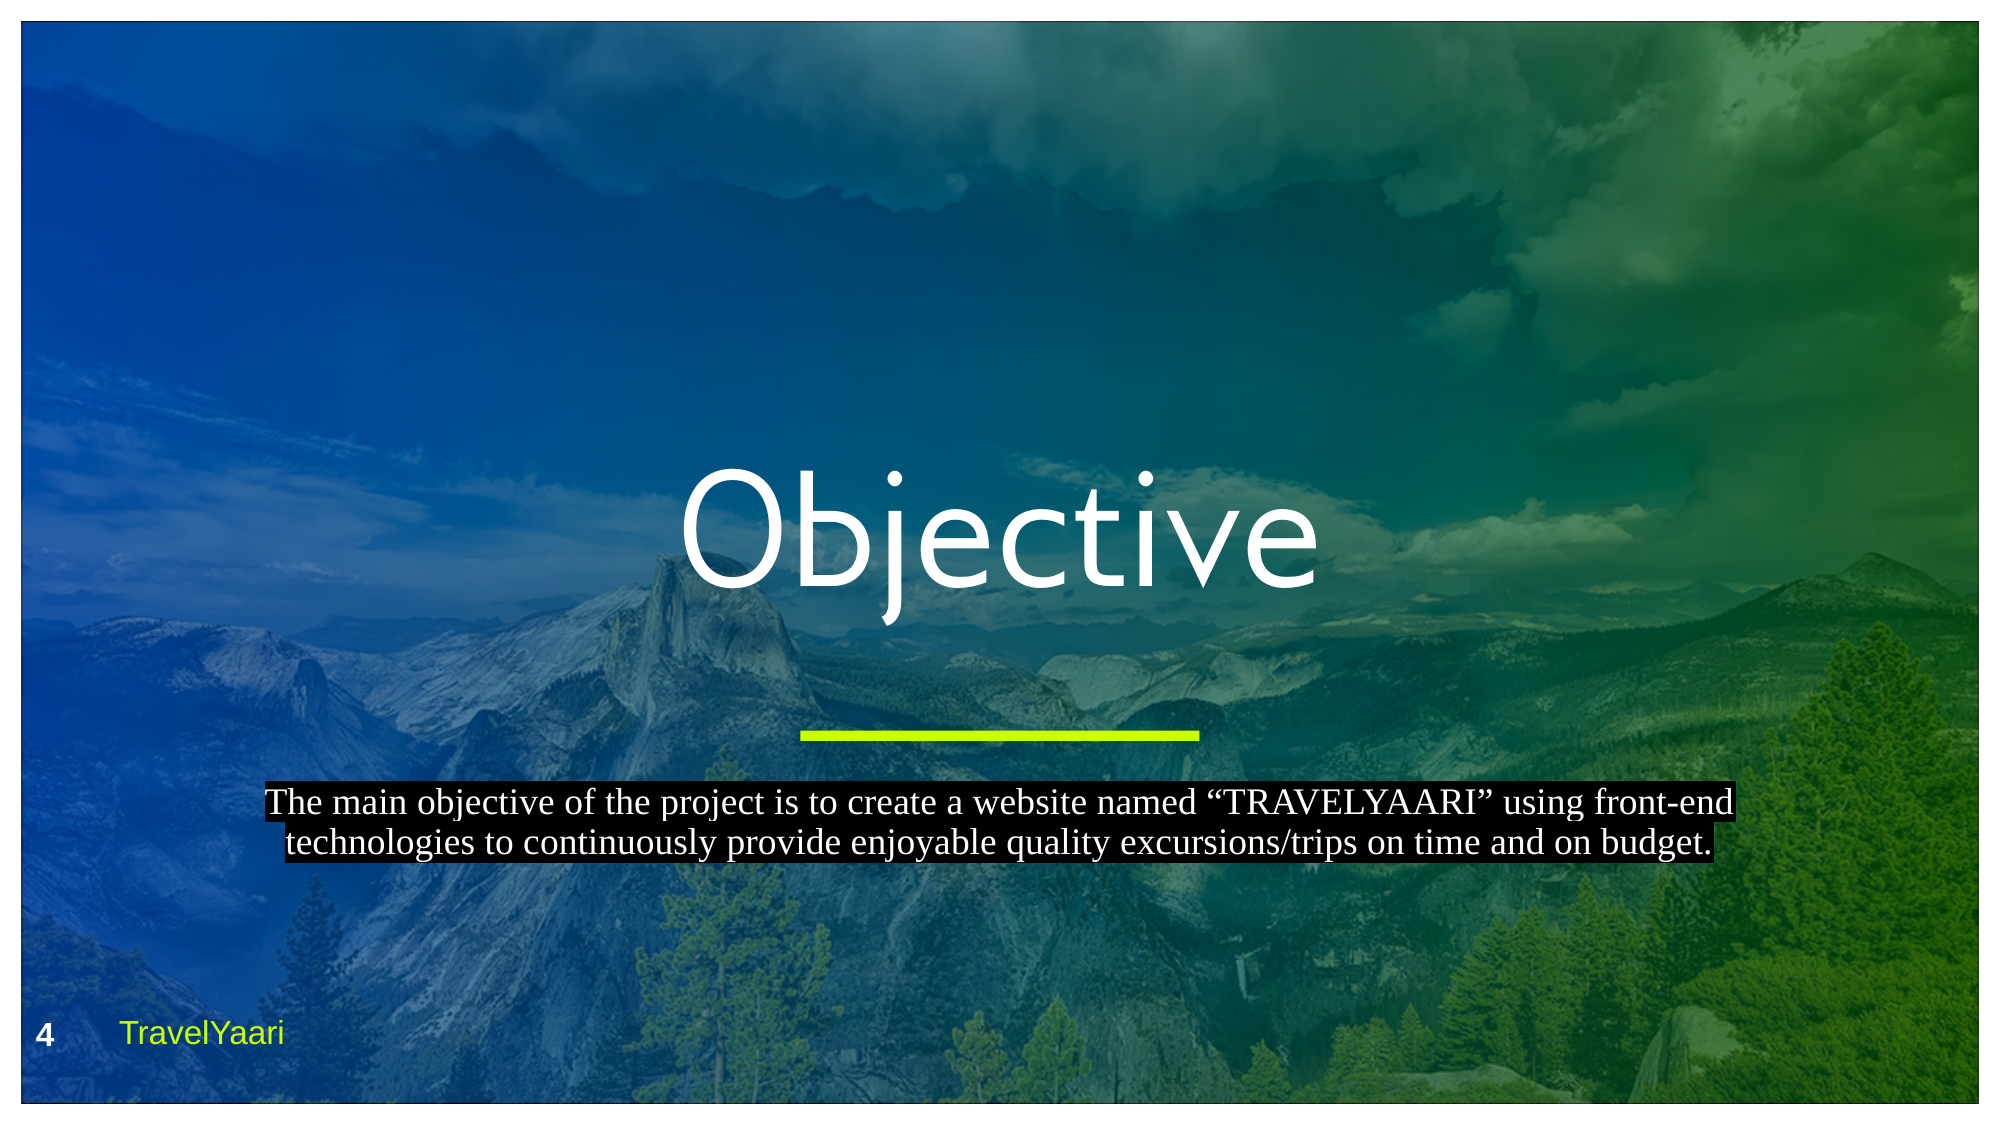

# Objective
The main objective of the project is to create a website named “TRAVELYAARI” using front-end technologies to continuously provide enjoyable quality excursions/trips on time and on budget.

TravelYaari
4